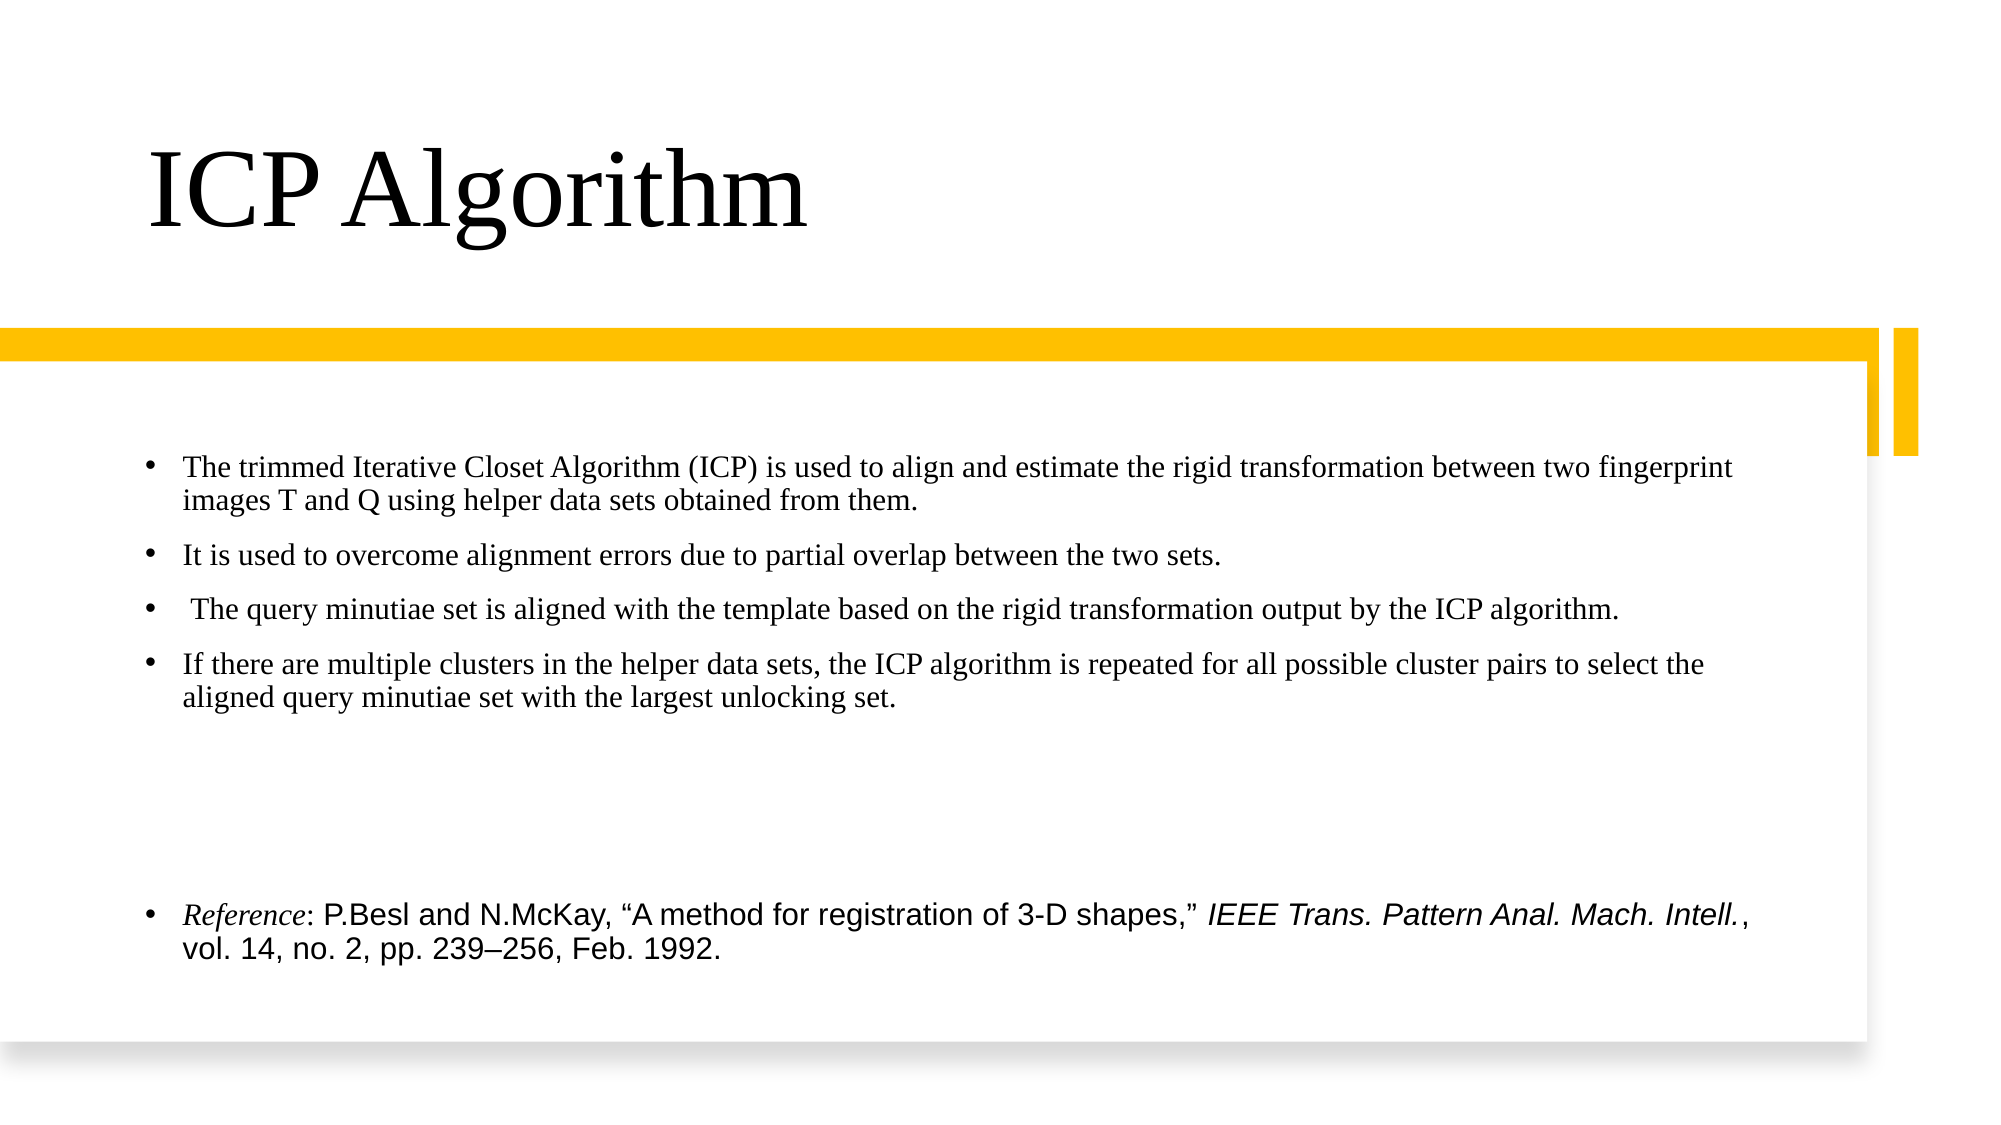

# ICP Algorithm

The trimmed Iterative Closet Algorithm (ICP) is used to align and estimate the rigid transformation between two fingerprint images T and Q using helper data sets obtained from them.
It is used to overcome alignment errors due to partial overlap between the two sets.
 The query minutiae set is aligned with the template based on the rigid transformation output by the ICP algorithm.
If there are multiple clusters in the helper data sets, the ICP algorithm is repeated for all possible cluster pairs to select the aligned query minutiae set with the largest unlocking set.

Reference: P.Besl and N.McKay, “A method for registration of 3-D shapes,” IEEE Trans. Pattern Anal. Mach. Intell., vol. 14, no. 2, pp. 239–256, Feb. 1992.